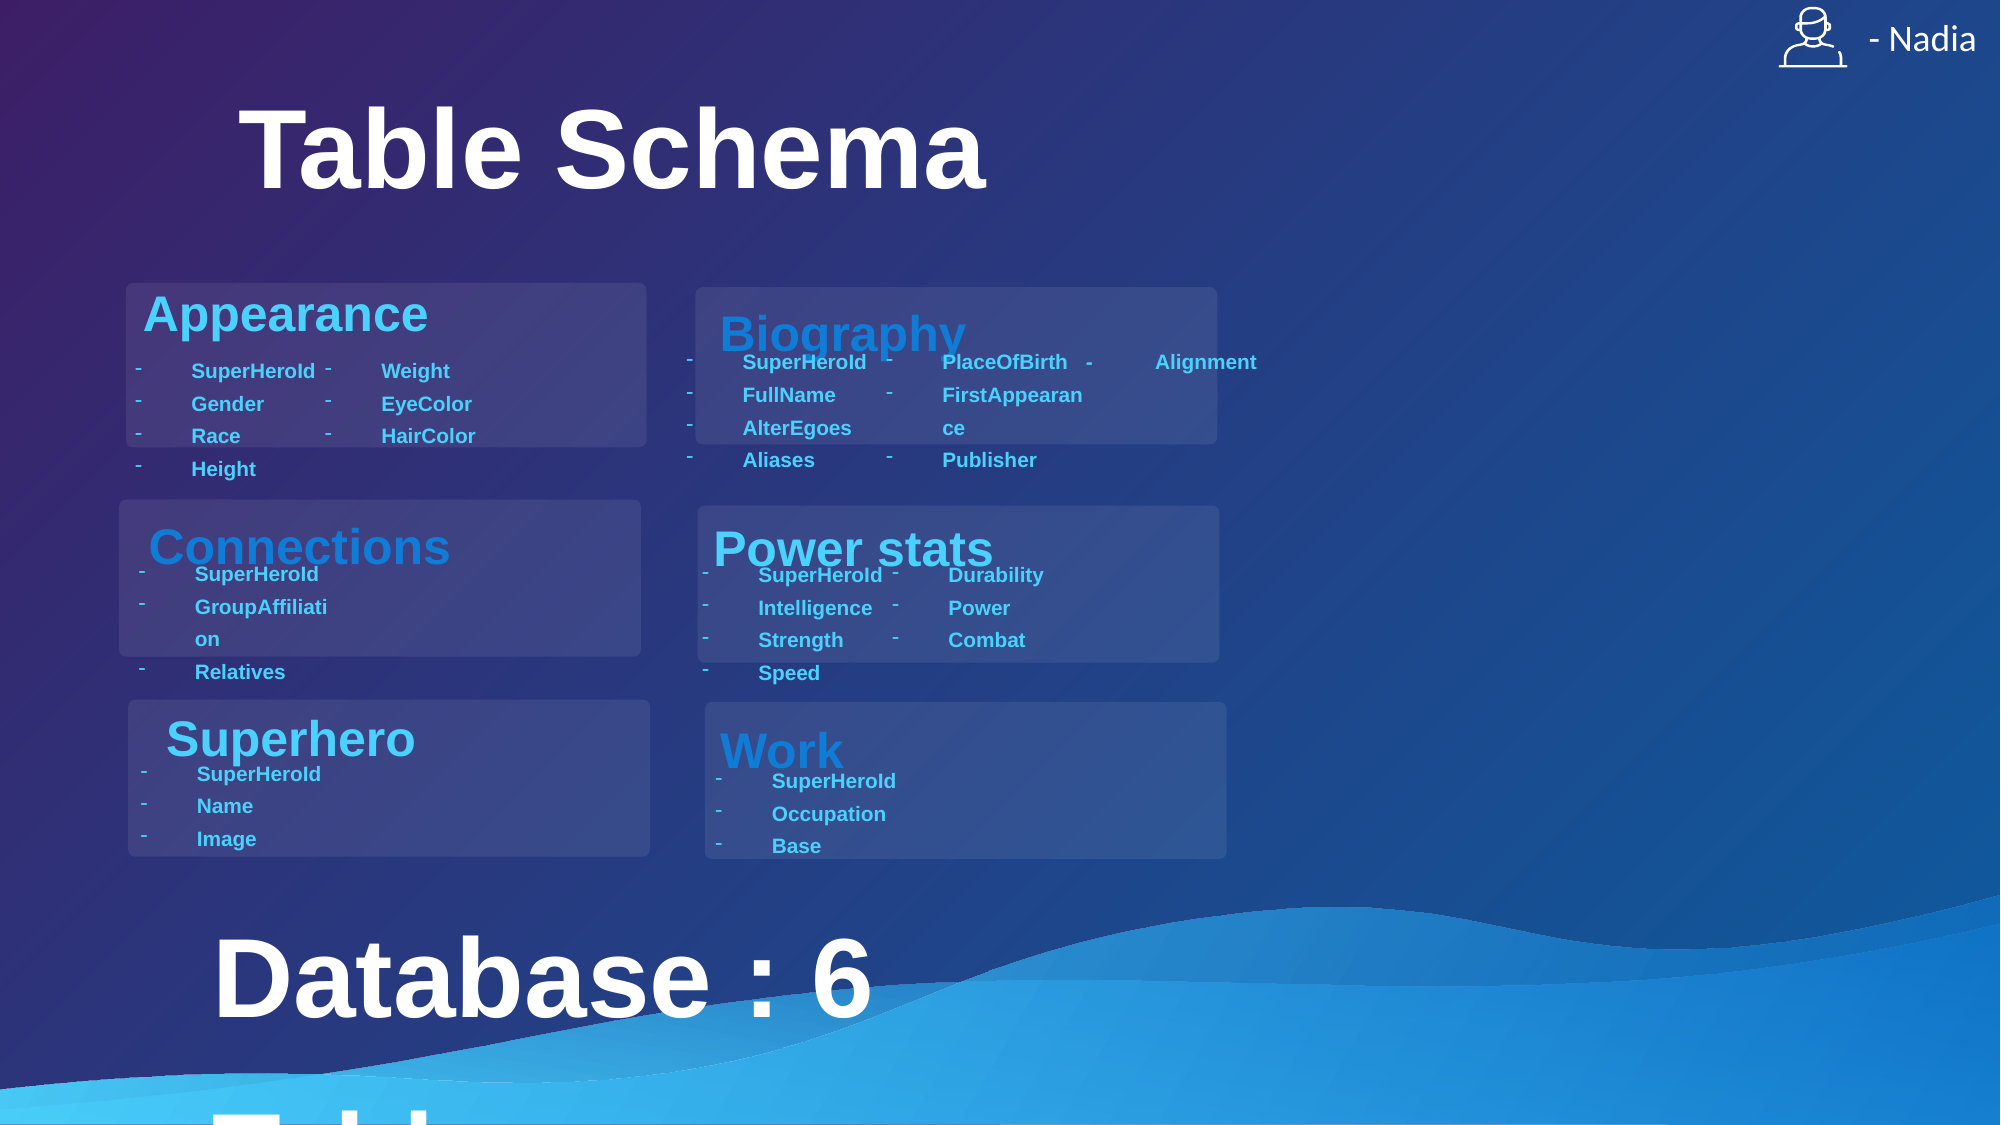

Power stats

- Nadia
Table Schema

Appearance

Biography

SuperHeroId
FullName
AlterEgoes
Aliases
PlaceOfBirth
FirstAppearance
Publisher
-           Alignment

SuperHeroId
Gender
Race
Height
Weight
EyeColor
HairColor

Connections

Database : 6 Tables

SuperHeroId
GroupAffiliation
Relatives

SuperHeroId
Intelligence
Strength
Speed
Durability
Power
Combat

Superhero

Work

SuperHeroId
Name
Image

SuperHeroId
Occupation
Base